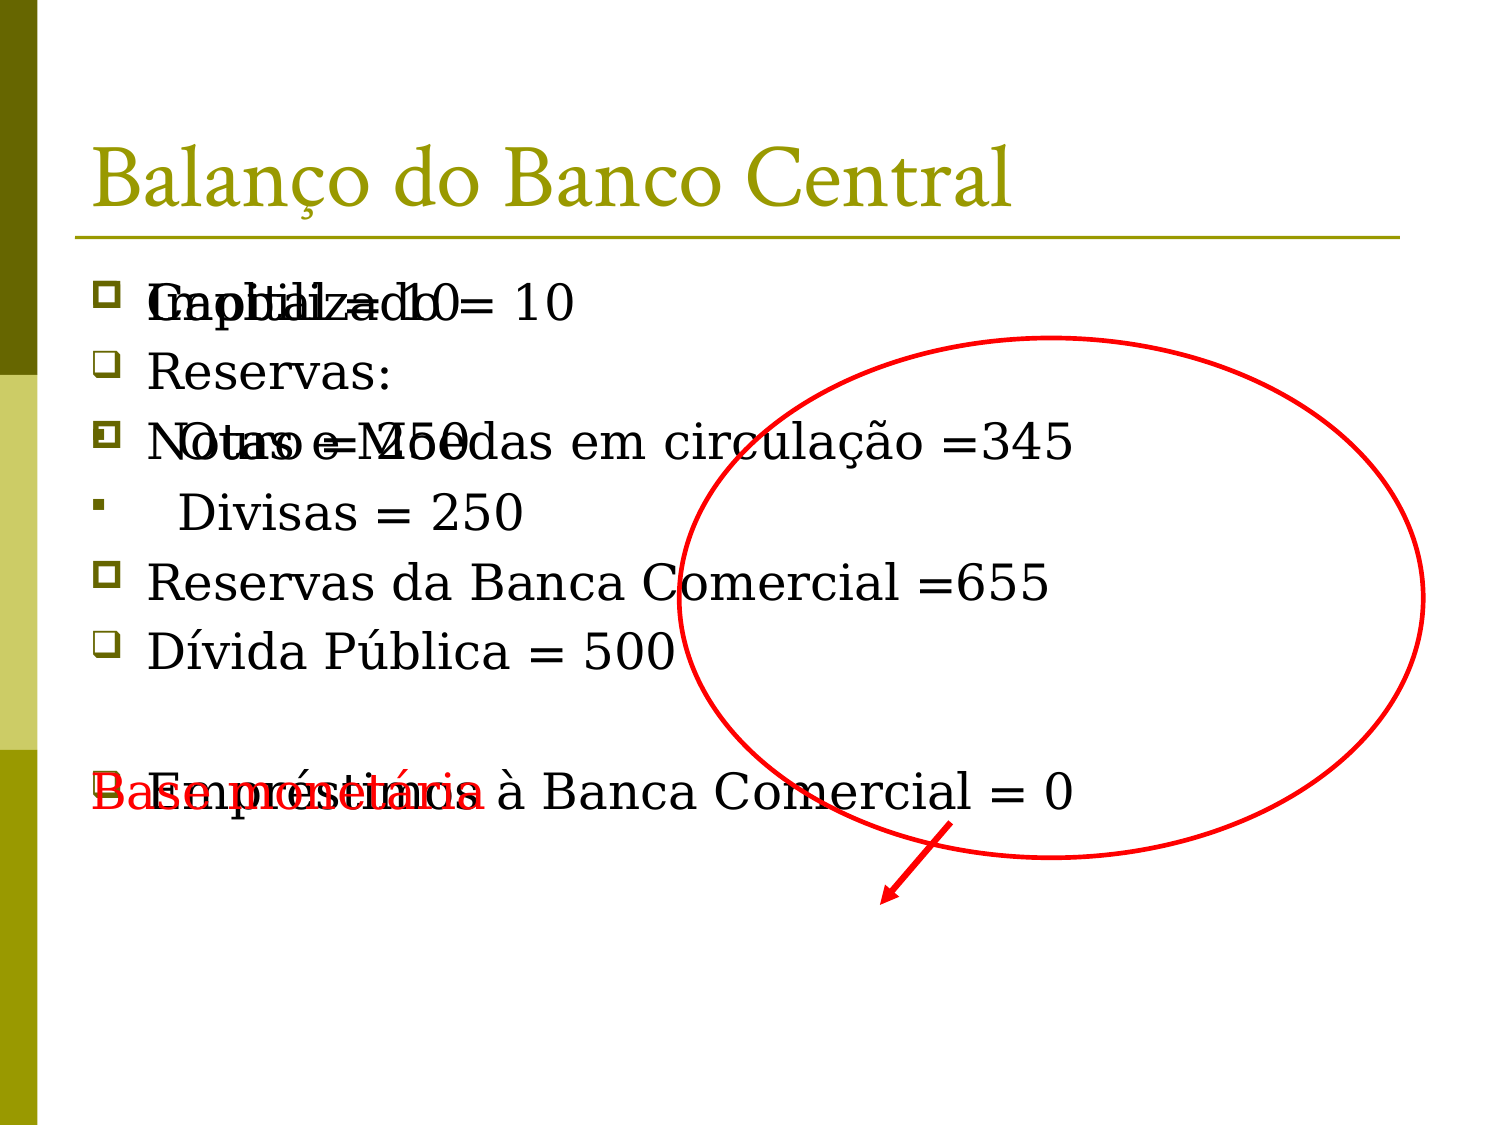

# Balanço do Banco Central
Imobilizado = 10
Reservas:
  Ouro = 250
  Divisas = 250

Dívida Pública = 500

Empréstimos à Banca Comercial = 0
Capital = 10

Notas e Moedas em circulação =345

Reservas da Banca Comercial =655

Base monetária